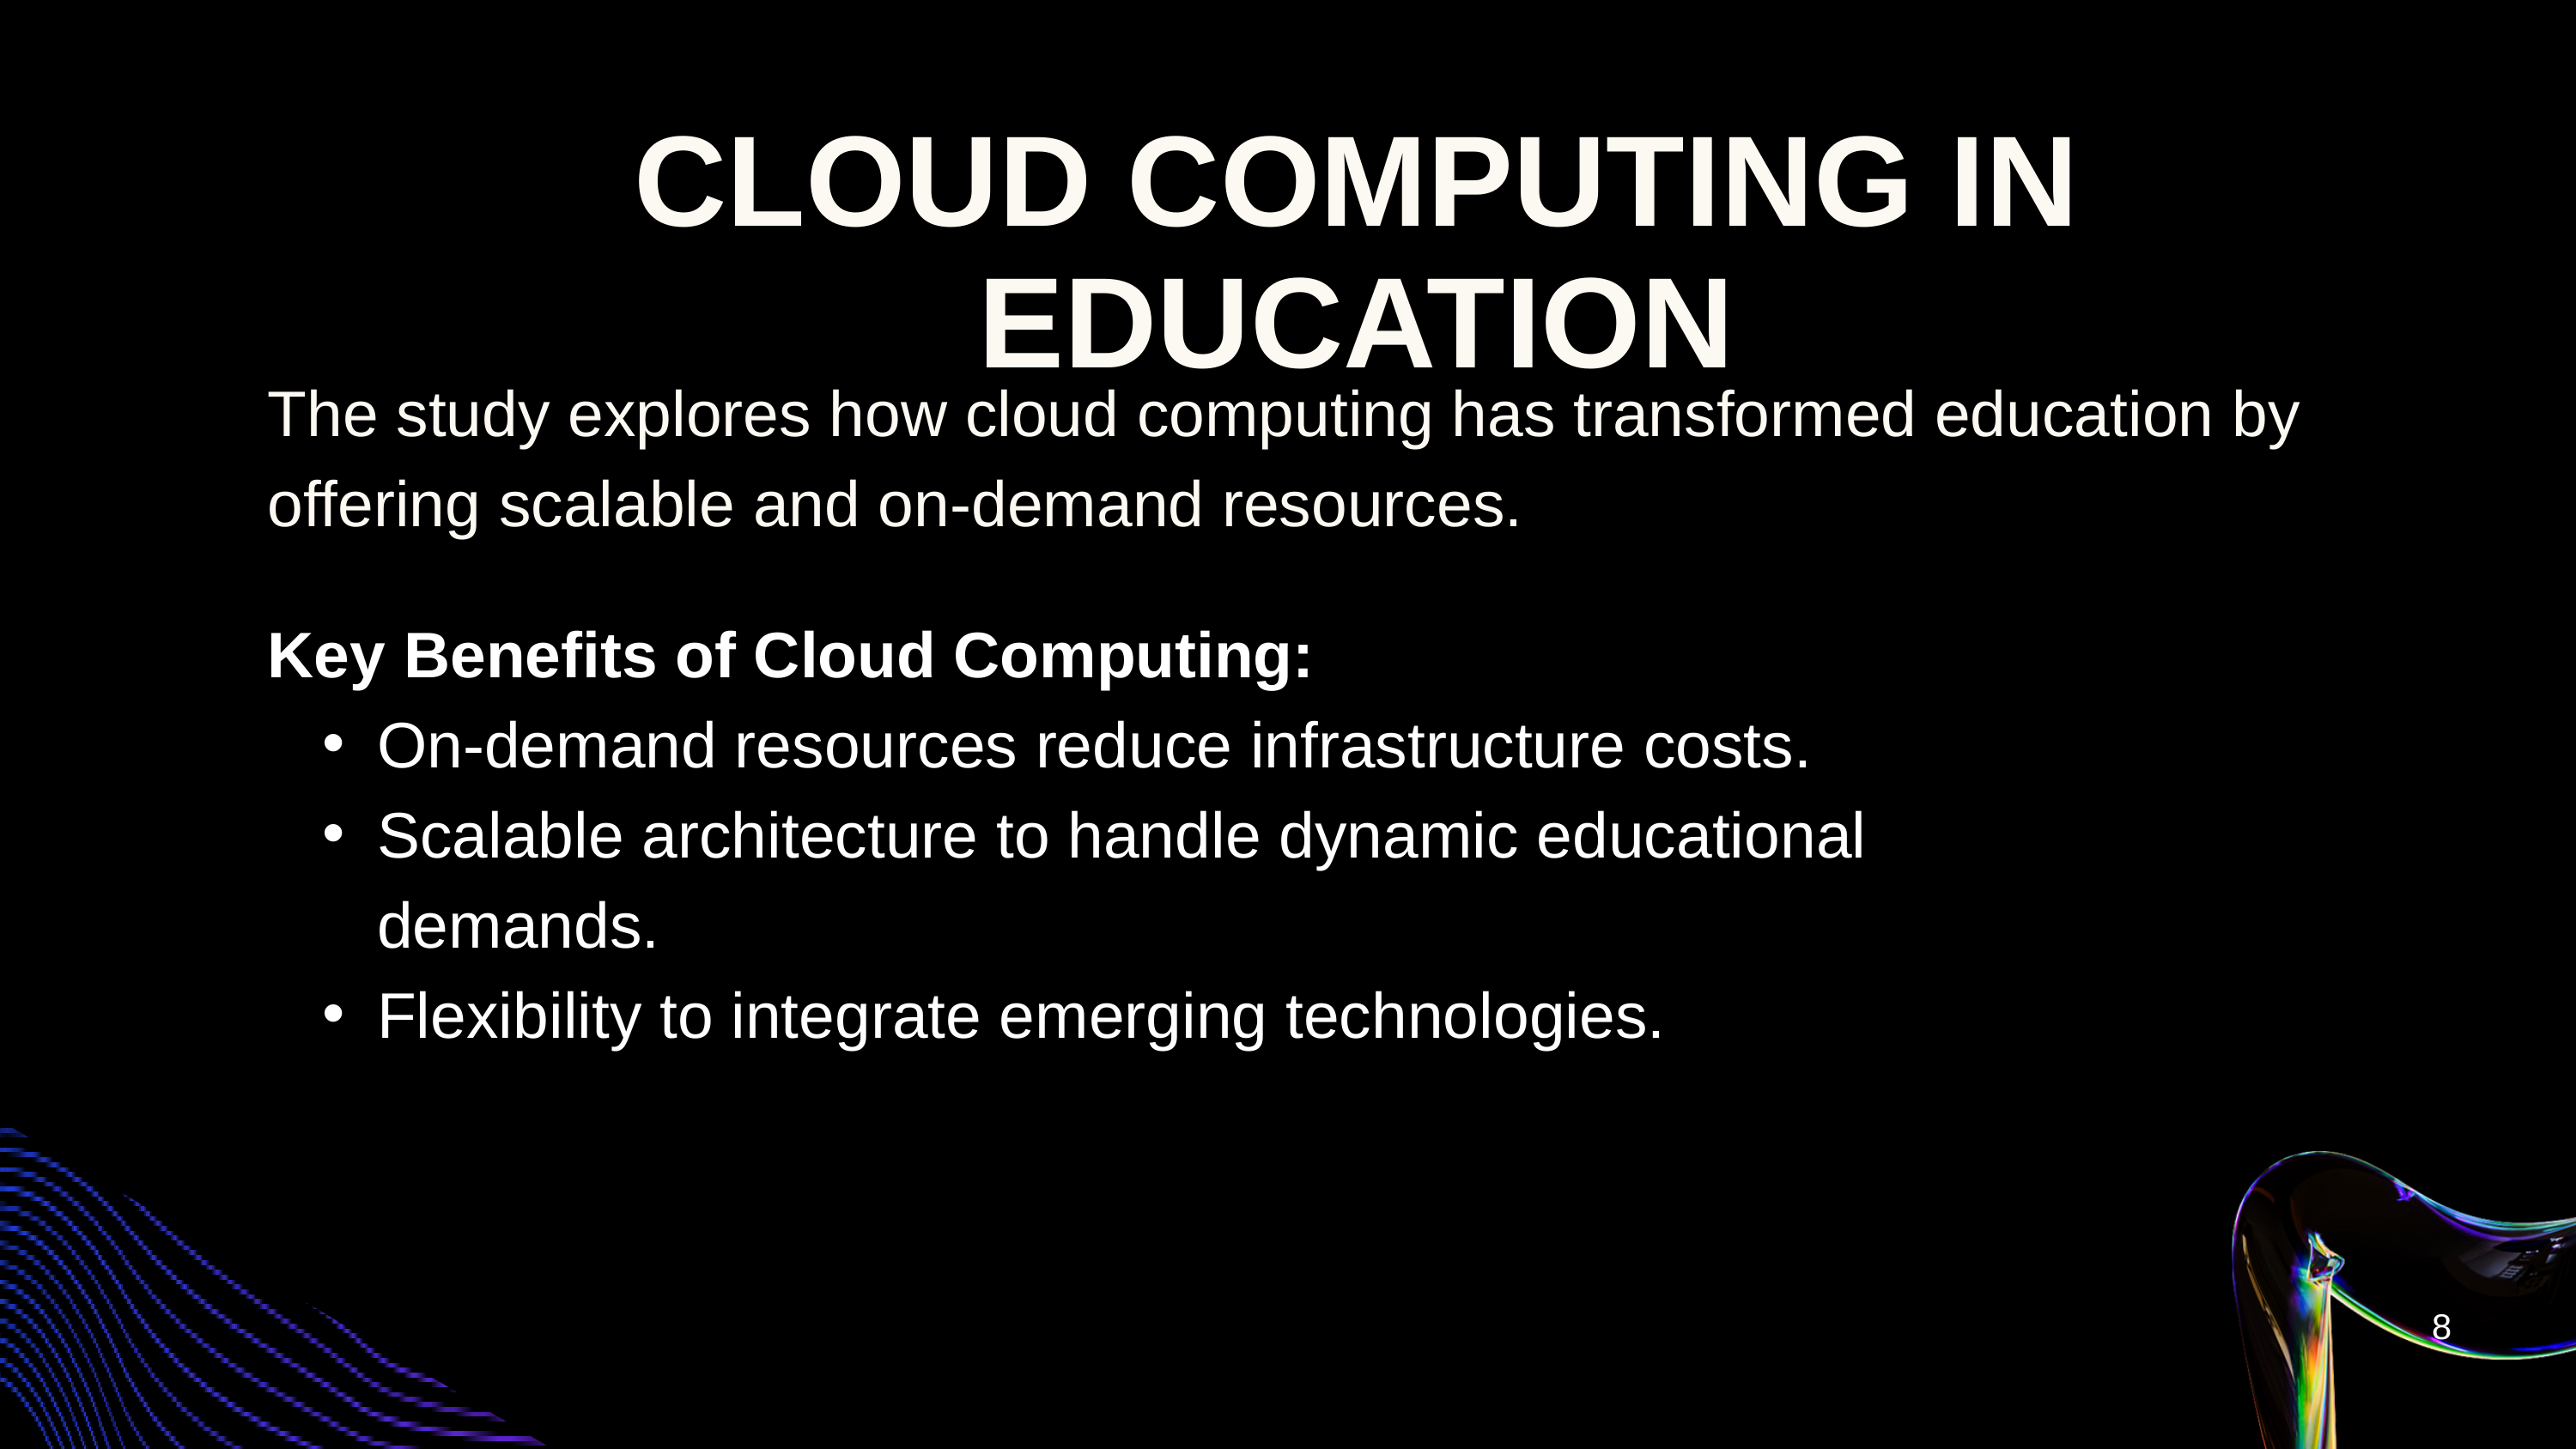

CLOUD COMPUTING IN EDUCATION
The study explores how cloud computing has transformed education by offering scalable and on-demand resources.
Key Benefits of Cloud Computing:
On-demand resources reduce infrastructure costs.
Scalable architecture to handle dynamic educational demands.
Flexibility to integrate emerging technologies.

8